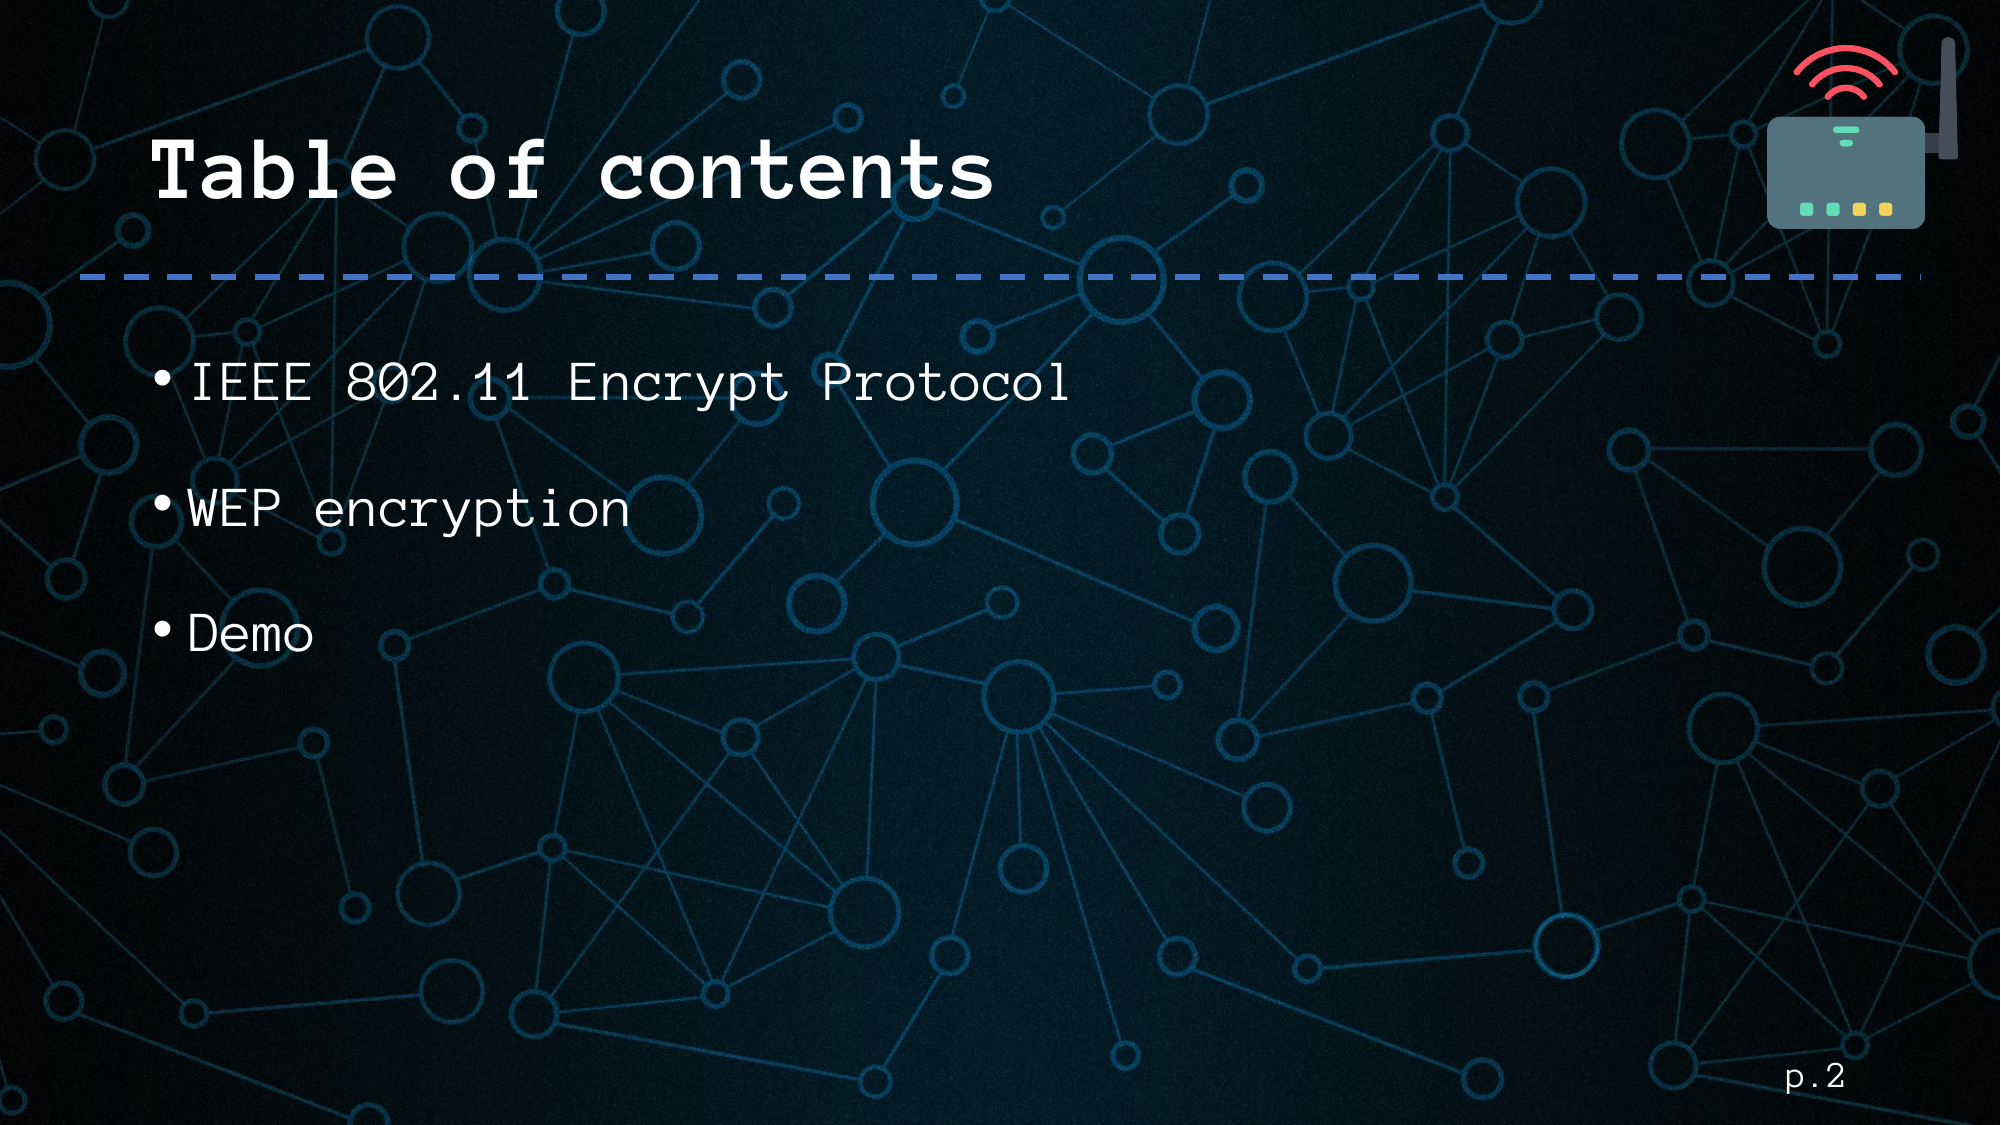

# Table of contents
IEEE 802.11 Encrypt Protocol
WEP encryption
Demo
p.2